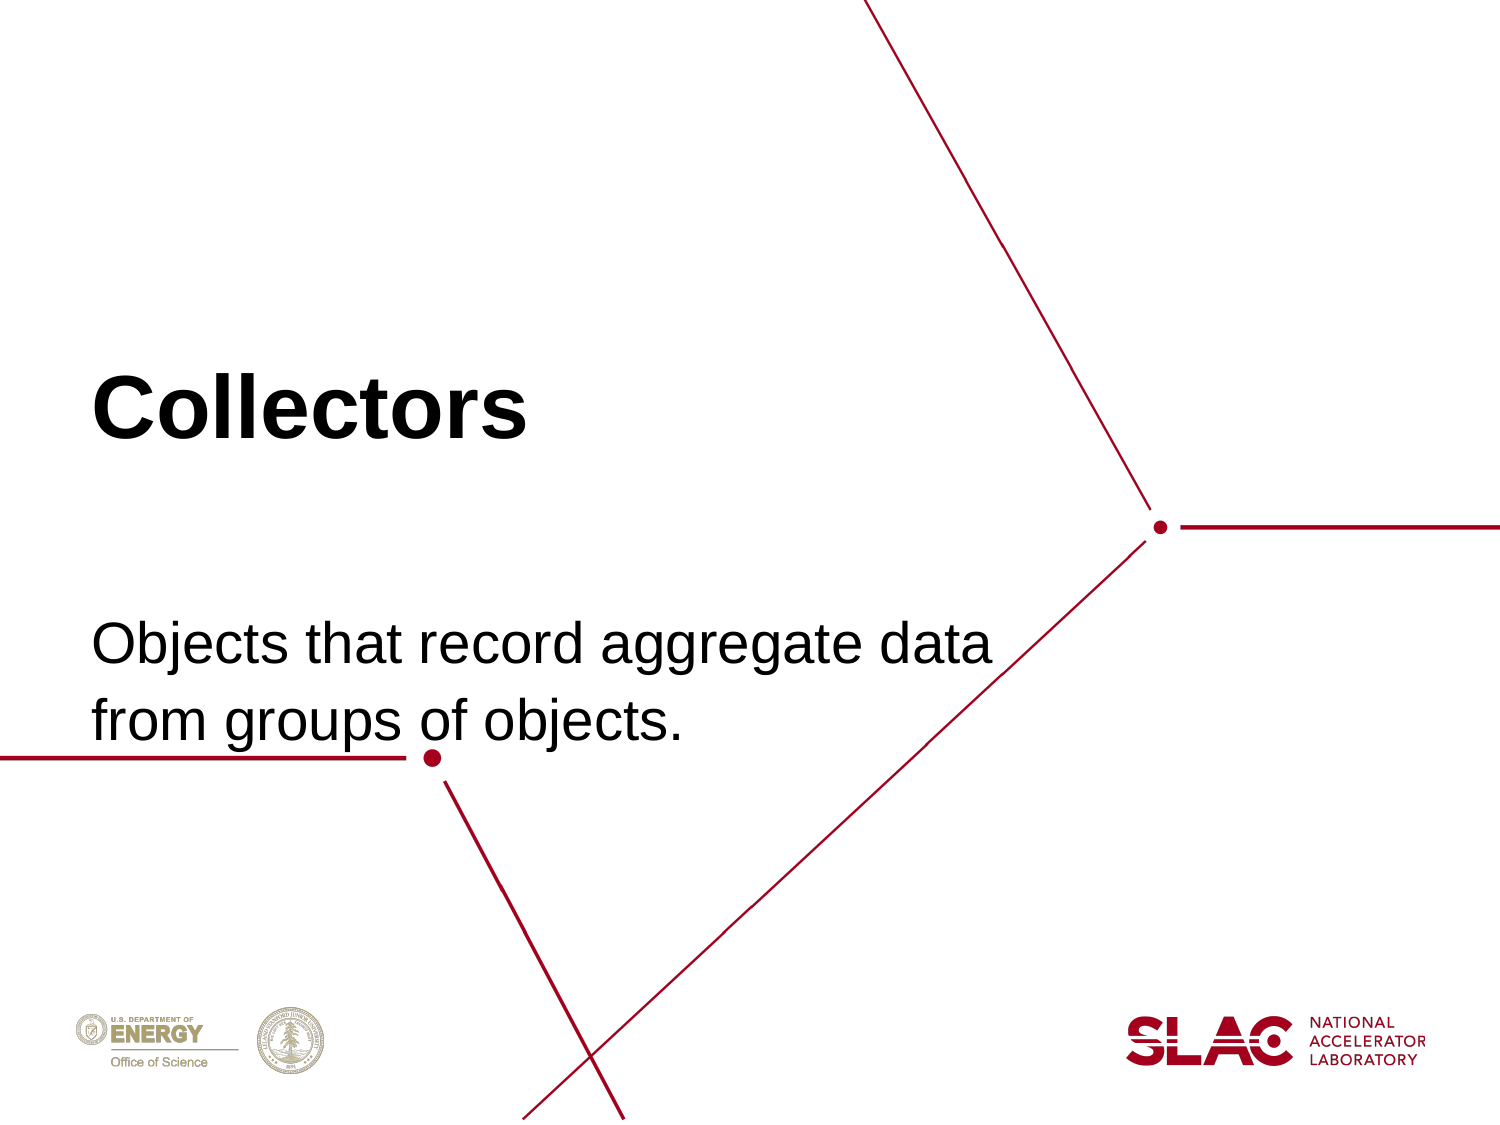

# Collectors

Objects that record aggregate data from groups of objects.